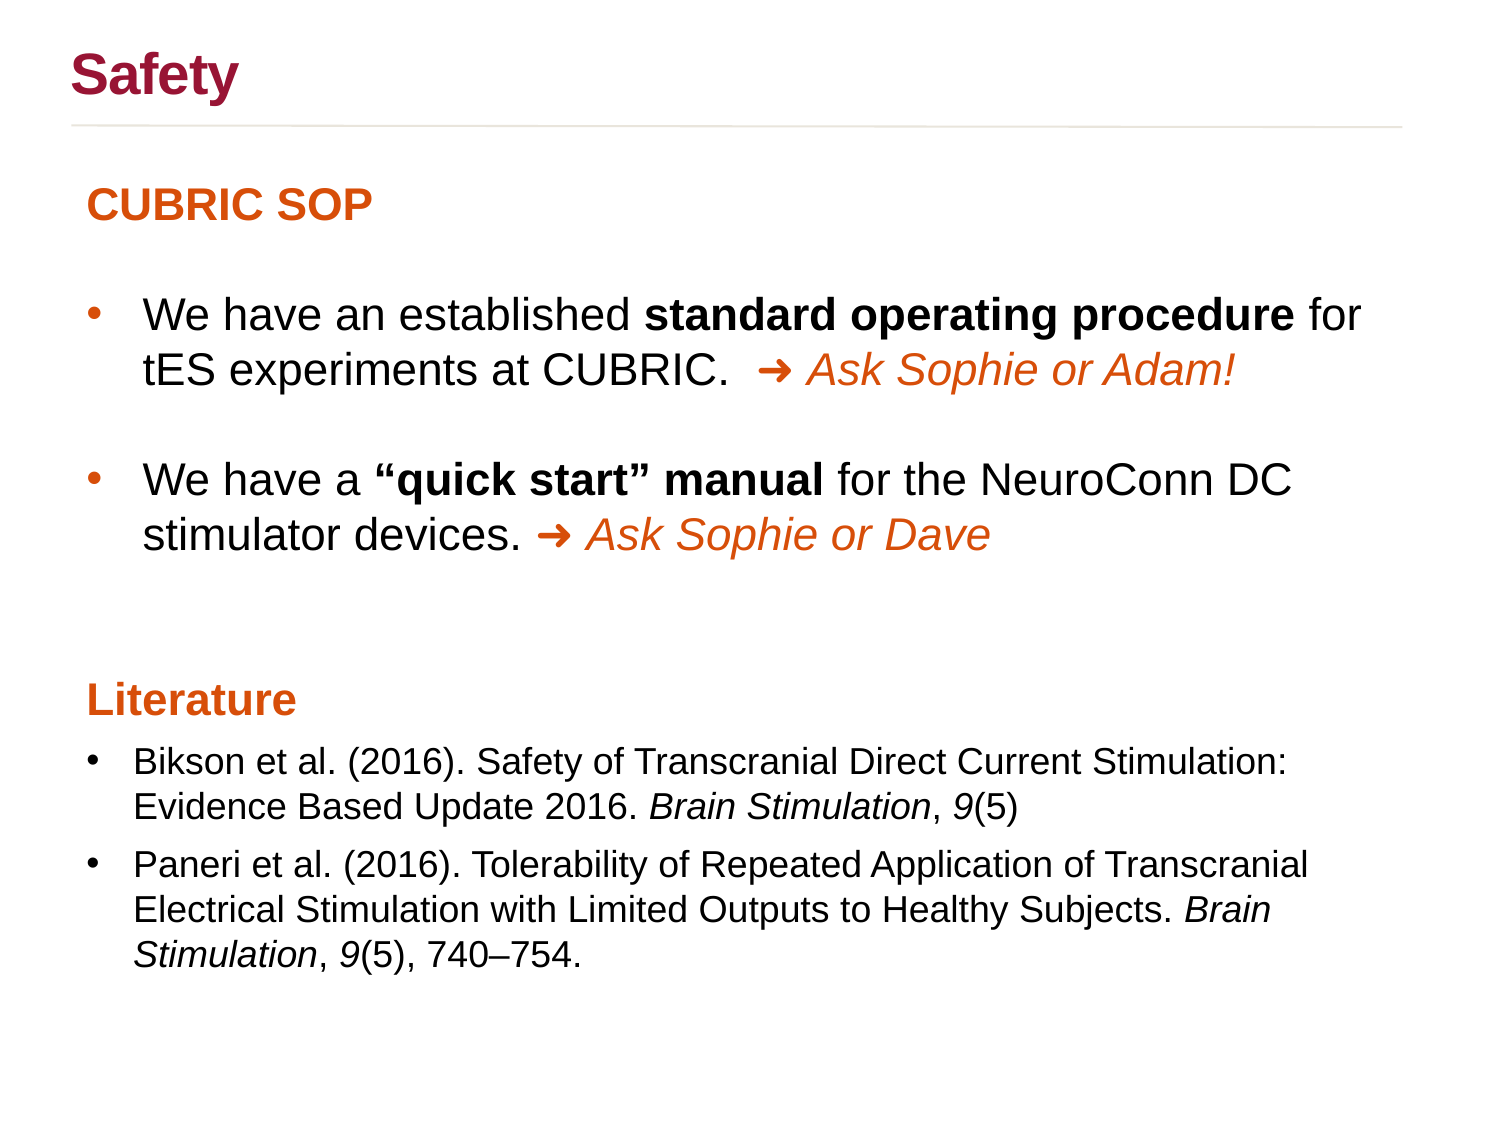

Safety
CUBRIC SOP

We have an established standard operating procedure for tES experiments at CUBRIC.  ➜ Ask Sophie or Adam!

We have a “quick start” manual for the NeuroConn DC stimulator devices. ➜ Ask Sophie or Dave

Literature
Bikson et al. (2016). Safety of Transcranial Direct Current Stimulation: Evidence Based Update 2016. Brain Stimulation, 9(5)
Paneri et al. (2016). Tolerability of Repeated Application of Transcranial Electrical Stimulation with Limited Outputs to Healthy Subjects. Brain Stimulation, 9(5), 740–754.